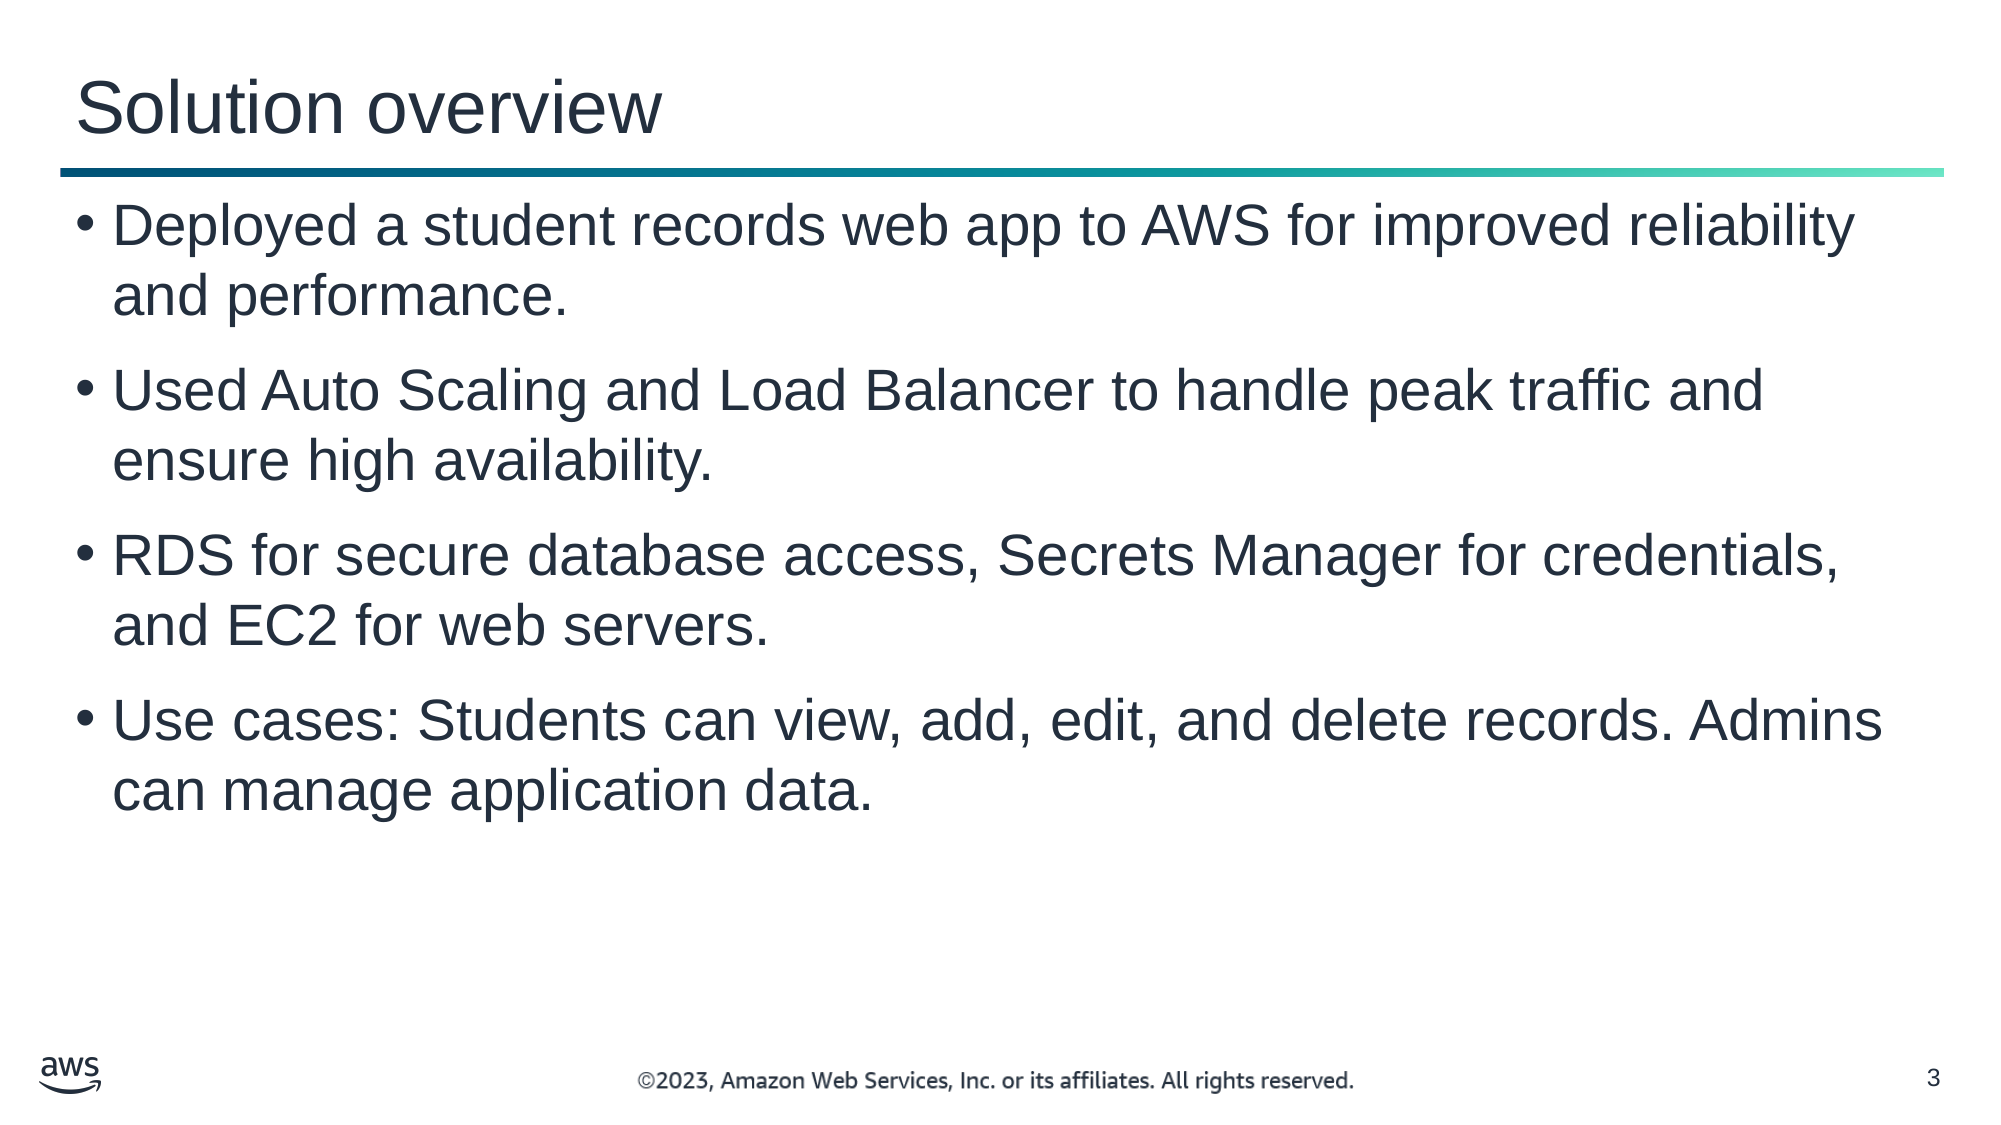

Solution overview
Deployed a student records web app to AWS for improved reliability and performance.
Used Auto Scaling and Load Balancer to handle peak traffic and ensure high availability.
RDS for secure database access, Secrets Manager for credentials, and EC2 for web servers.
Use cases: Students can view, add, edit, and delete records. Admins can manage application data.
3